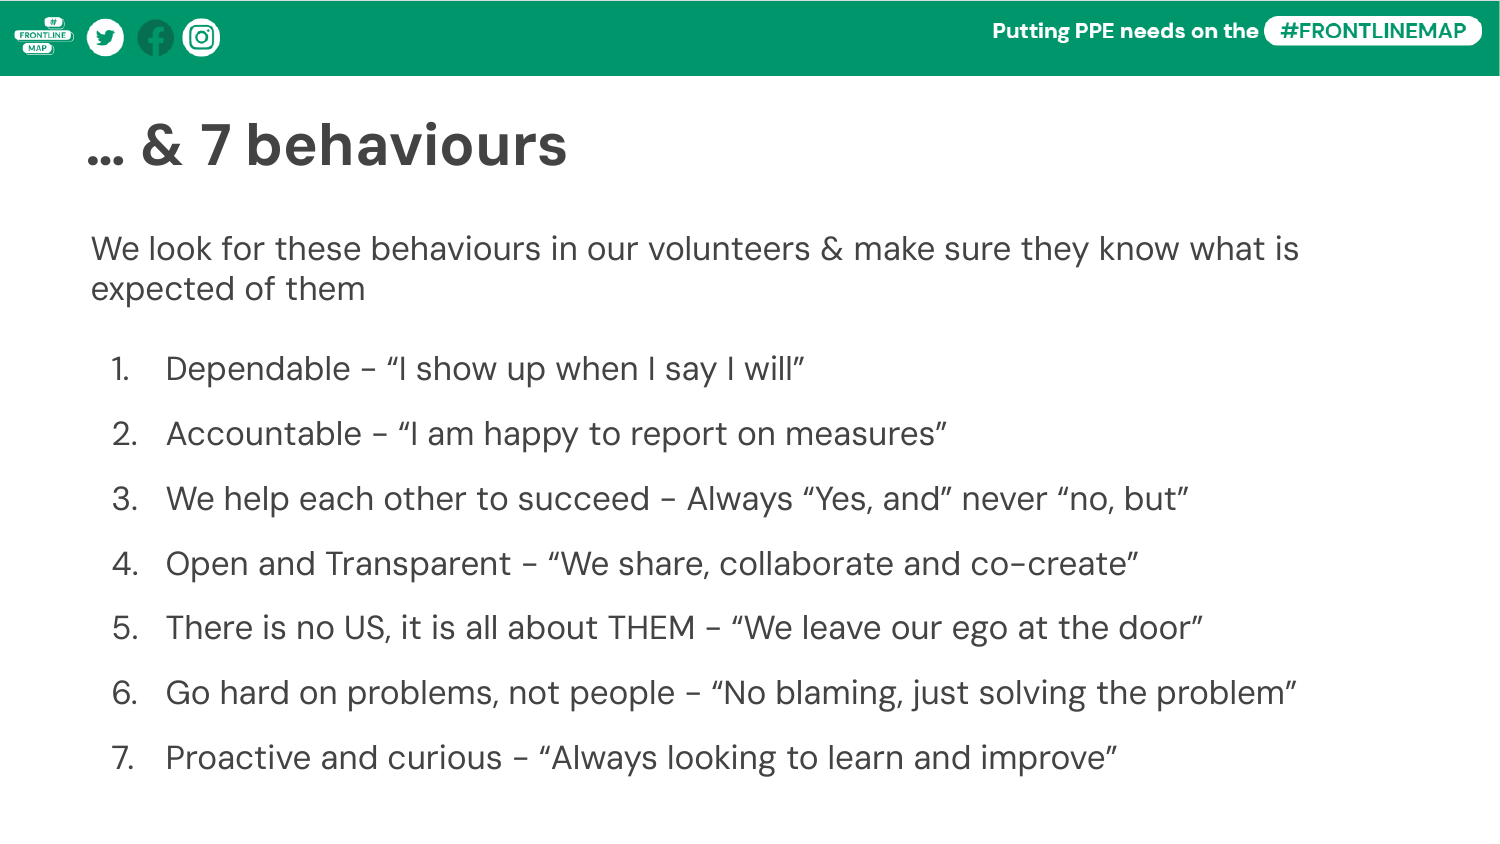

… & 7 behaviours
We look for these behaviours in our volunteers & make sure they know what is expected of them

Dependable - “I show up when I say I will”

Accountable - “I am happy to report on measures”

We help each other to succeed - Always “Yes, and” never “no, but”

Open and Transparent - “We share, collaborate and co-create”

There is no US, it is all about THEM - “We leave our ego at the door”

Go hard on problems, not people - “No blaming, just solving the problem”

Proactive and curious - “Always looking to learn and improve”